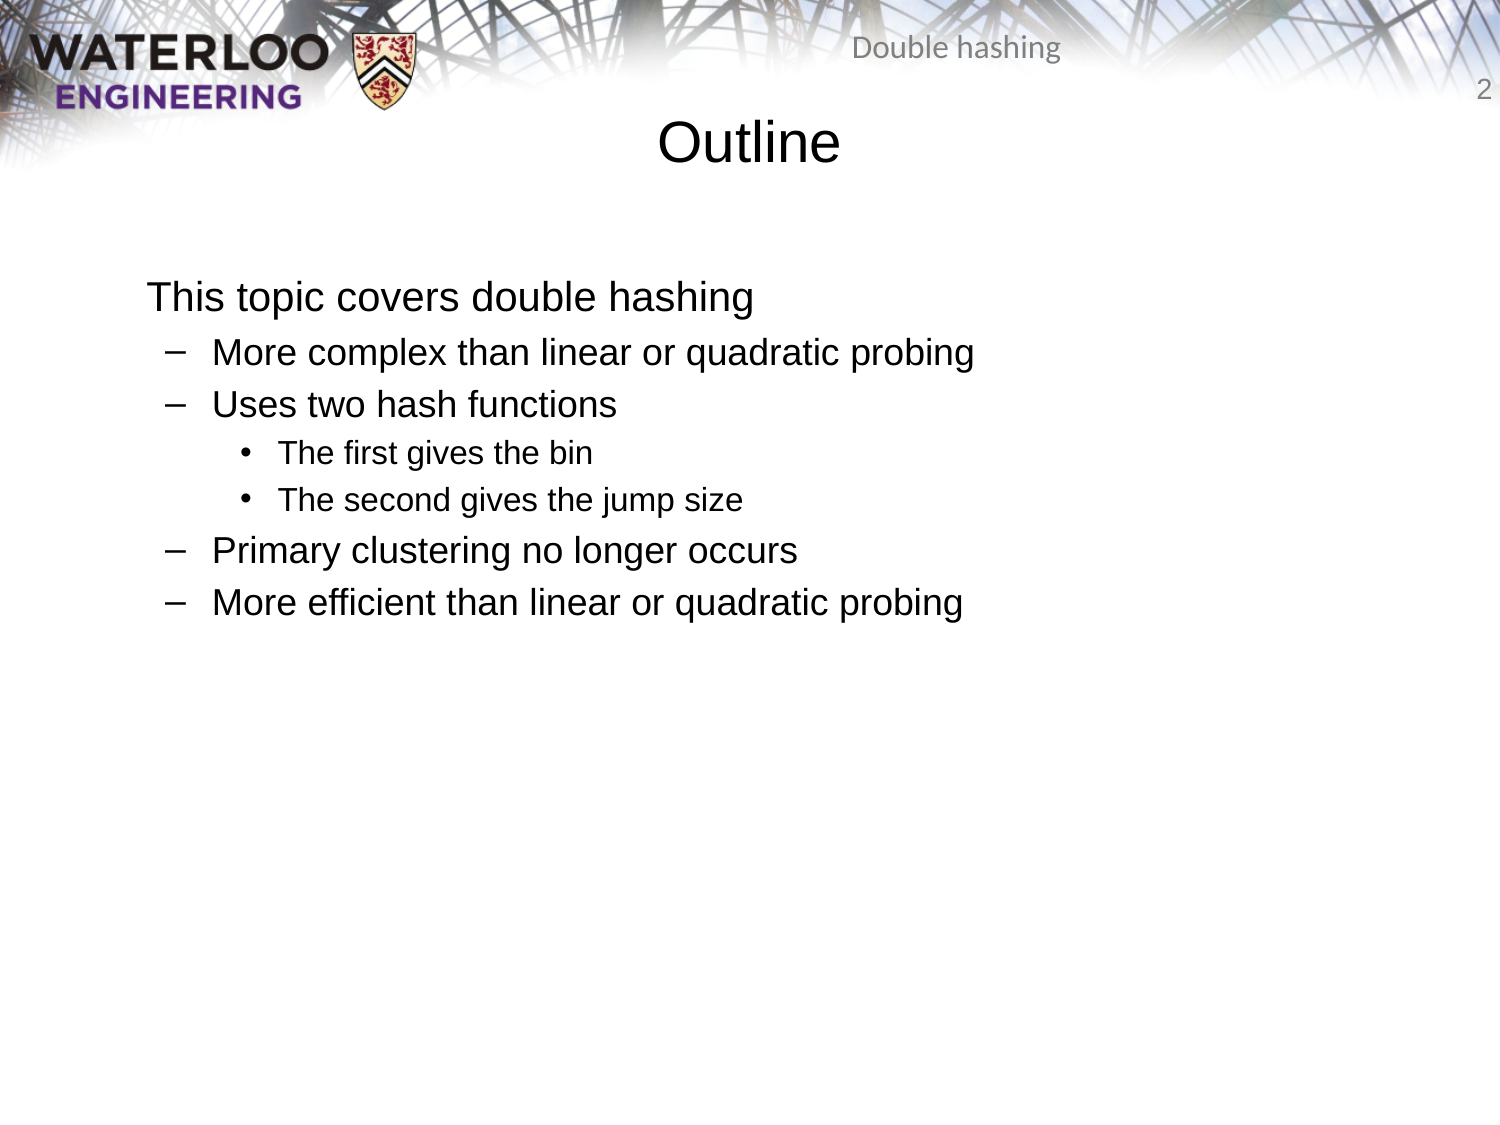

# Outline
	This topic covers double hashing
More complex than linear or quadratic probing
Uses two hash functions
The first gives the bin
The second gives the jump size
Primary clustering no longer occurs
More efficient than linear or quadratic probing